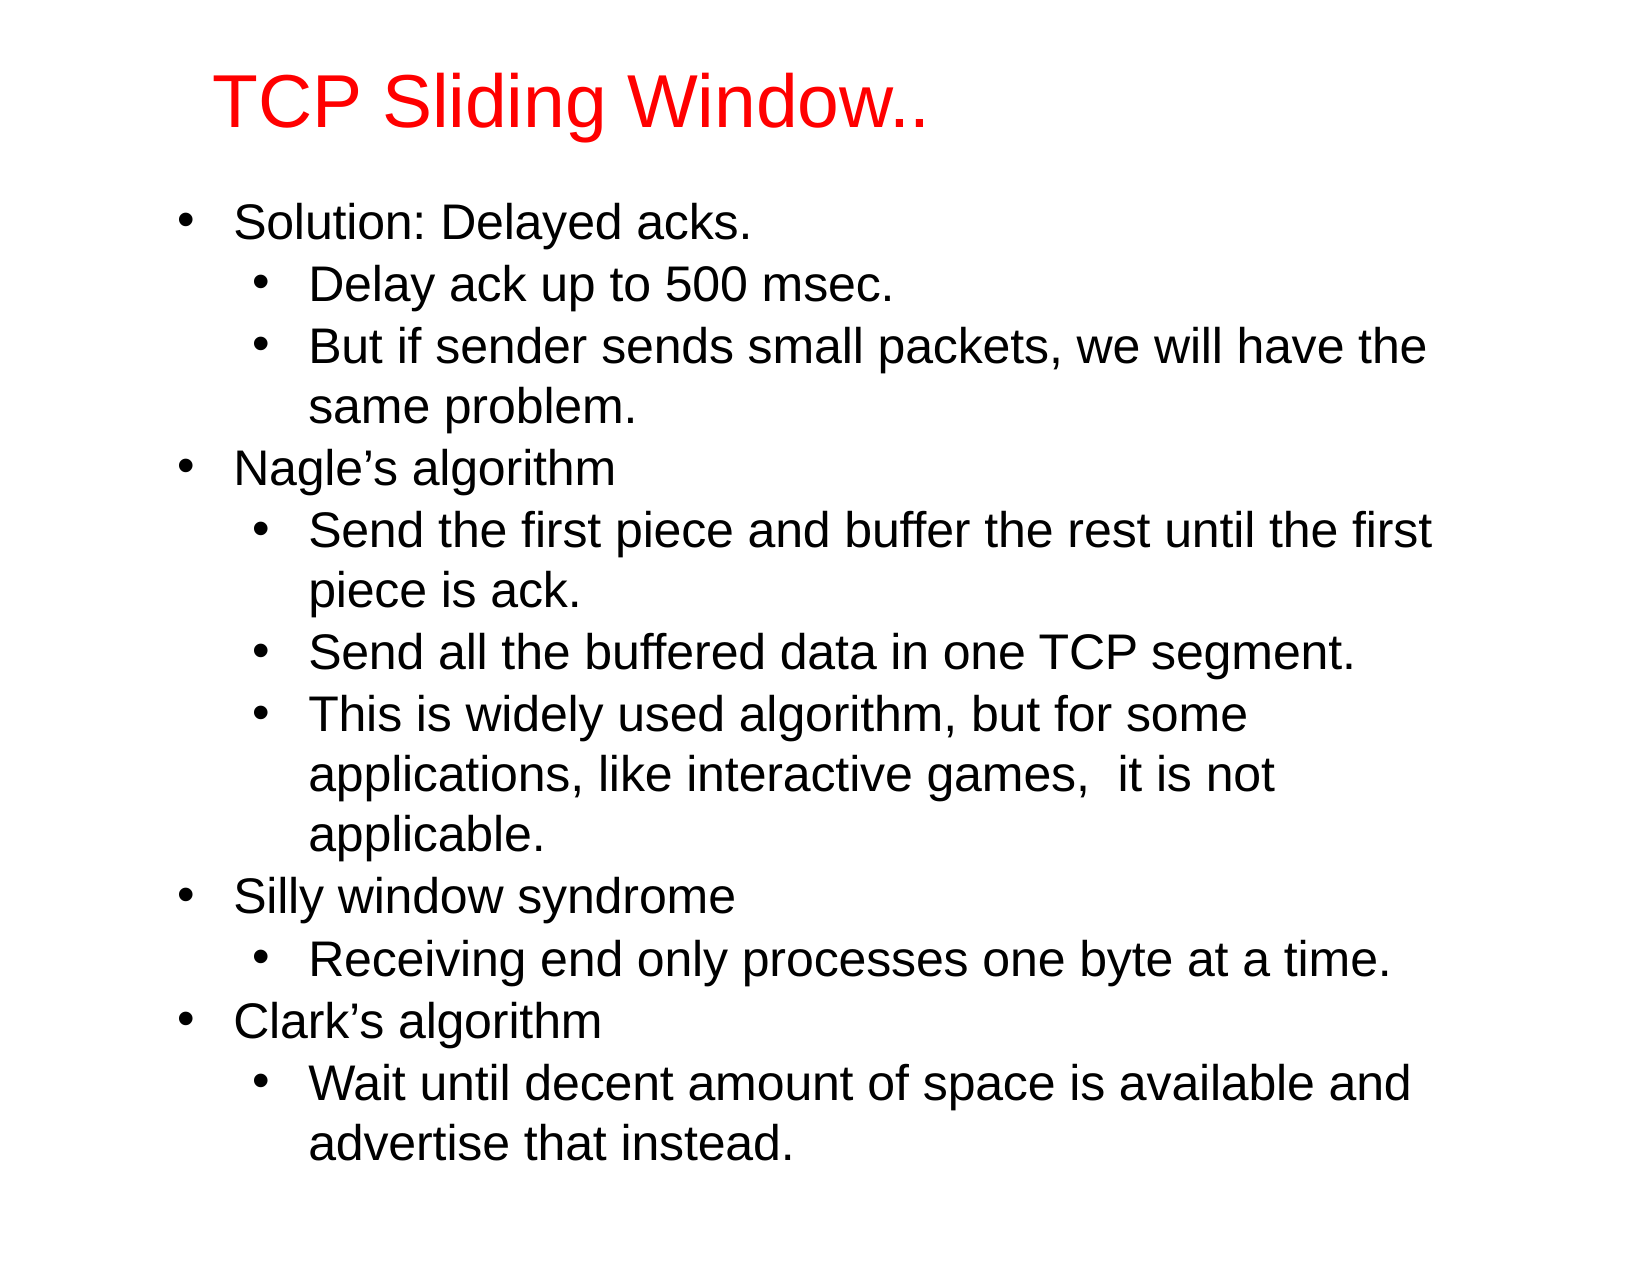

TCP Sliding Window..
Solution: Delayed acks.
Delay ack up to 500 msec.
But if sender sends small packets, we will have the same problem.
Nagle’s algorithm
Send the first piece and buffer the rest until the first piece is ack.
Send all the buffered data in one TCP segment.
This is widely used algorithm, but for some applications, like interactive games,  it is not  applicable.
Silly window syndrome
Receiving end only processes one byte at a time.
Clark’s algorithm
Wait until decent amount of space is available and advertise that instead.